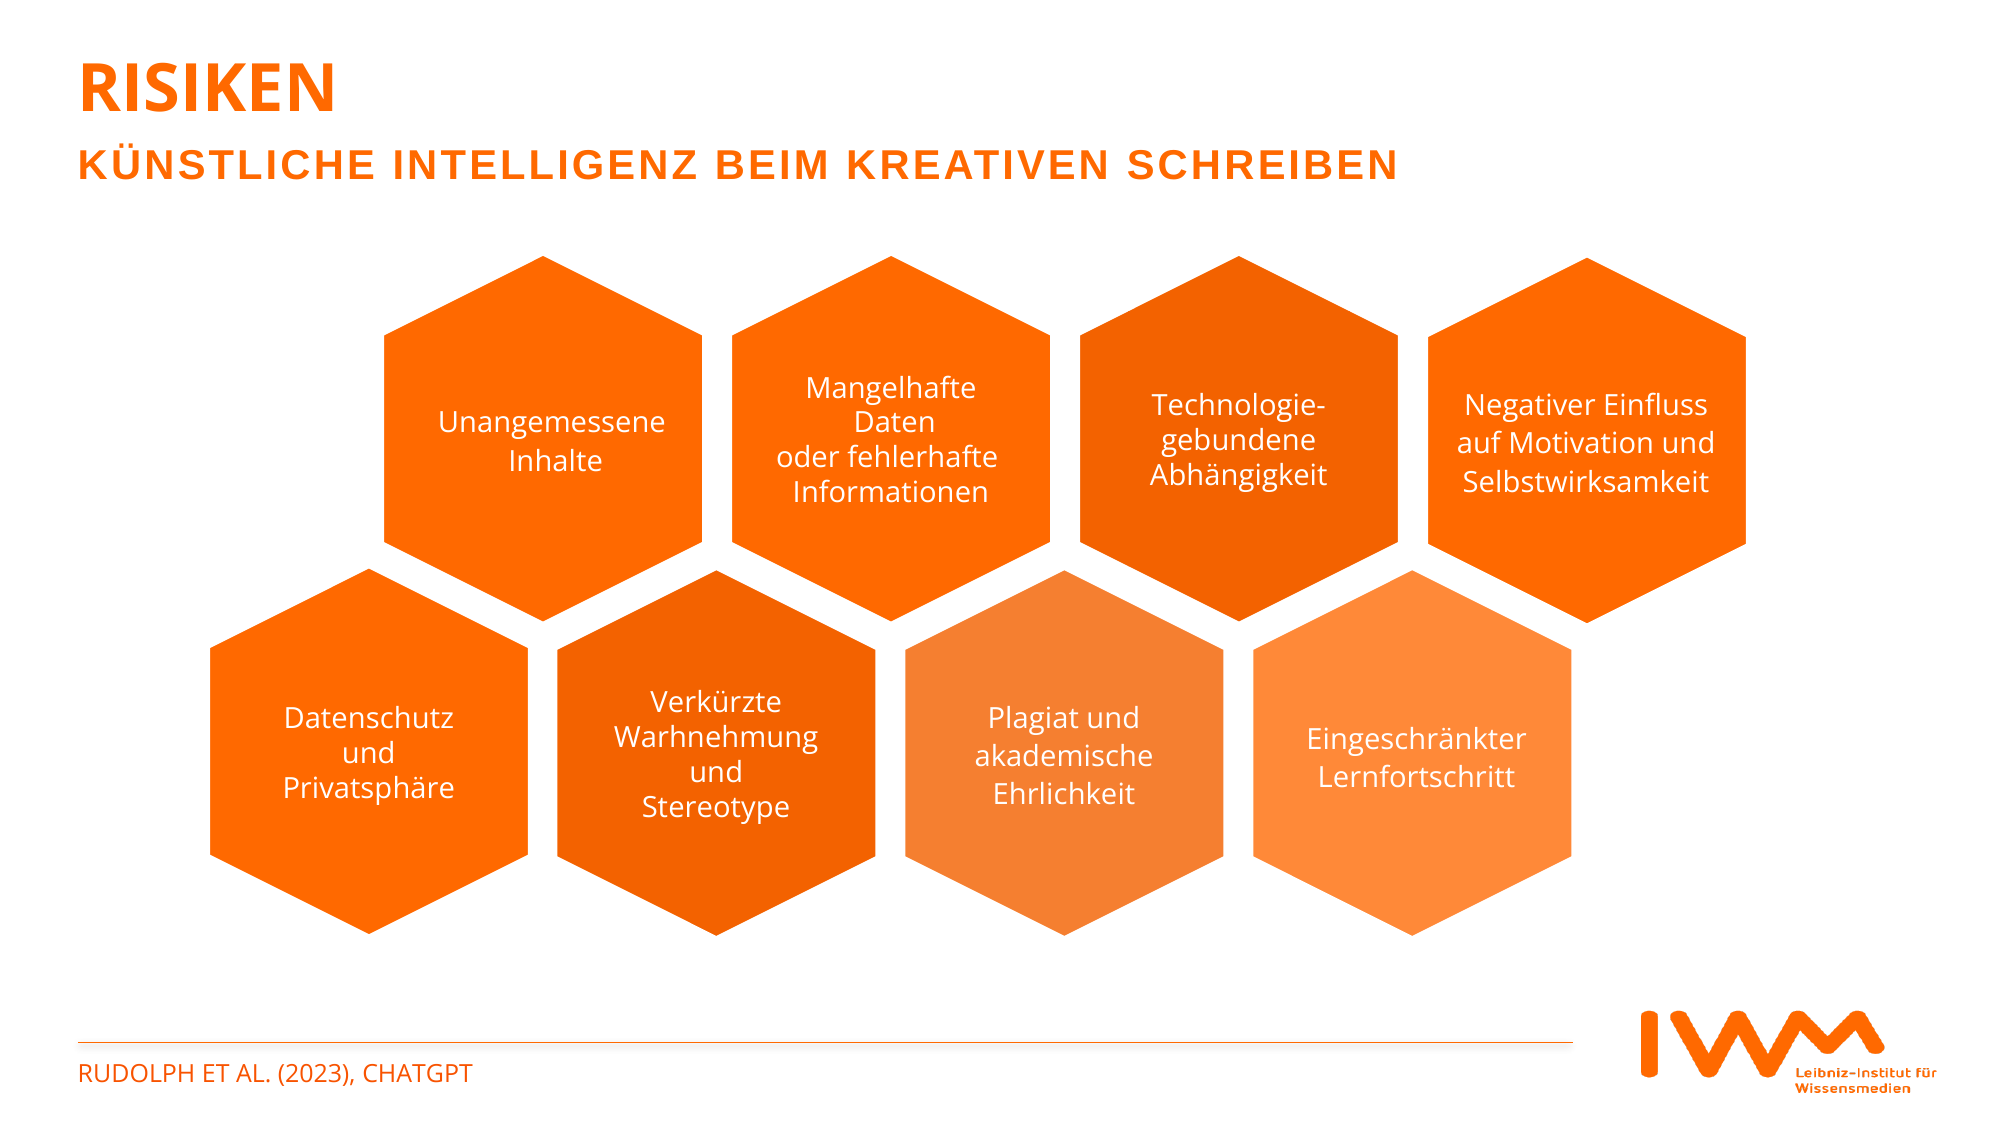

# Risiken
künstliche Intelligenz beim kreativen schreiben

Unangemessene
Inhalte

Mangelhafte
 Daten oder fehlerhafte Informationen

Technologie-gebundene Abhängigkeit

Negativer Einfluss auf Motivation und Selbstwirksamkeit

Datenschutz und Privatsphäre

Verkürzte Warhnehmung
und Stereotype

Plagiat und akademische Ehrlichkeit

Eingeschränkter Lernfortschritt
Rudolph et al. (2023), ChatGPT